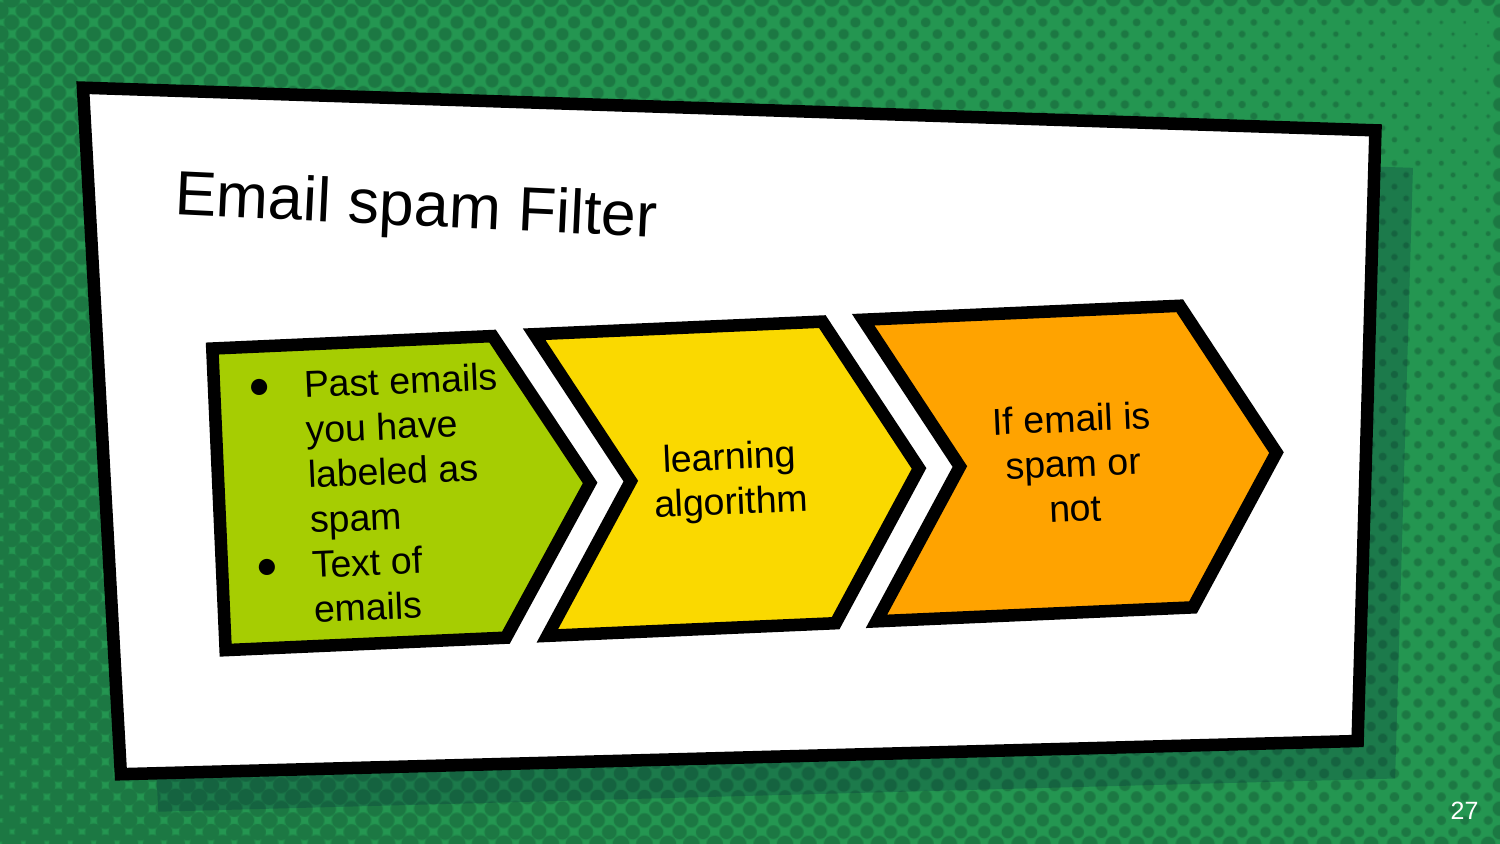

# Email spam Filter
If email is spam or not
learning algorithm
Past emails you have labeled as spam
Text of emails
27